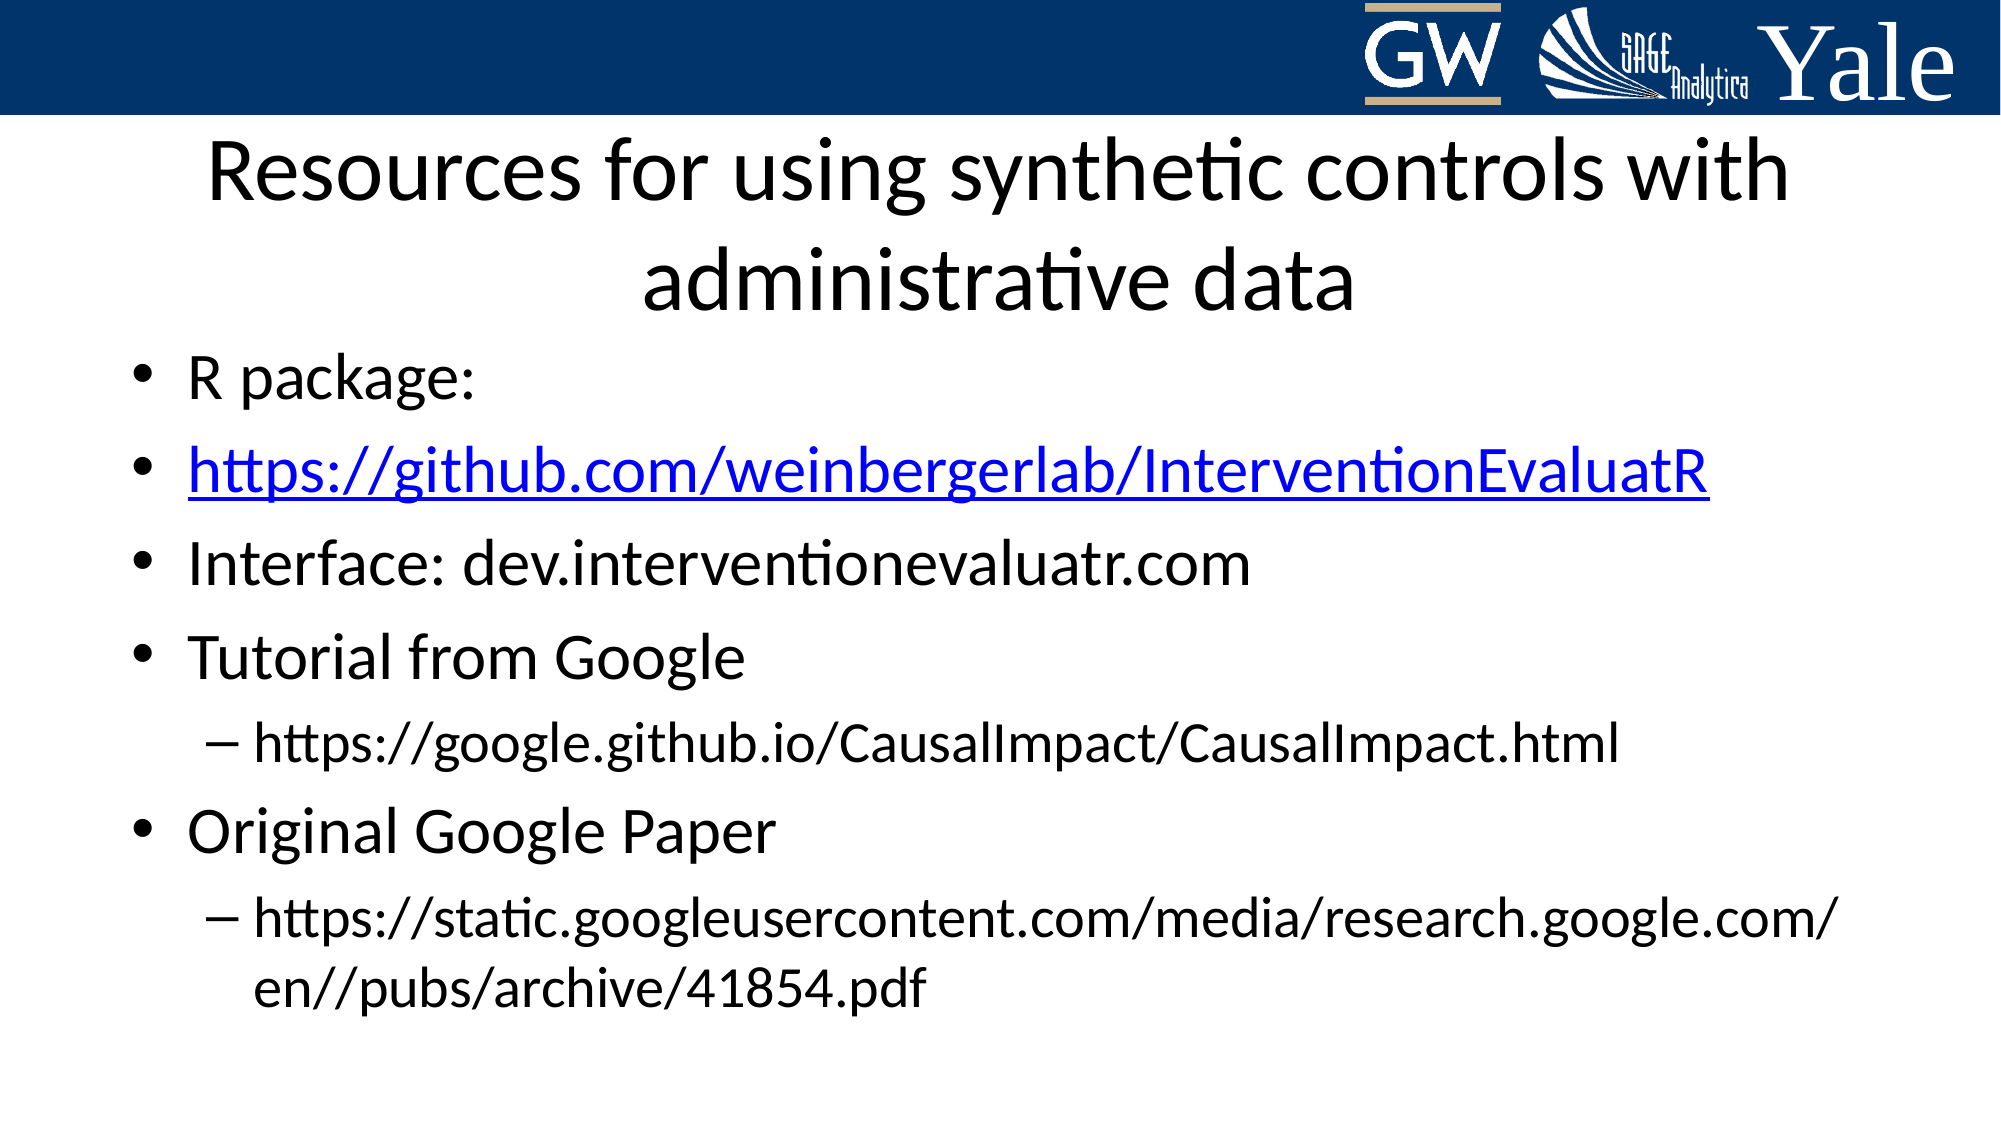

# Resources for using synthetic controls with administrative data
R package:
https://github.com/weinbergerlab/InterventionEvaluatR
Interface: dev.interventionevaluatr.com
Tutorial from Google
https://google.github.io/CausalImpact/CausalImpact.html
Original Google Paper
https://static.googleusercontent.com/media/research.google.com/en//pubs/archive/41854.pdf